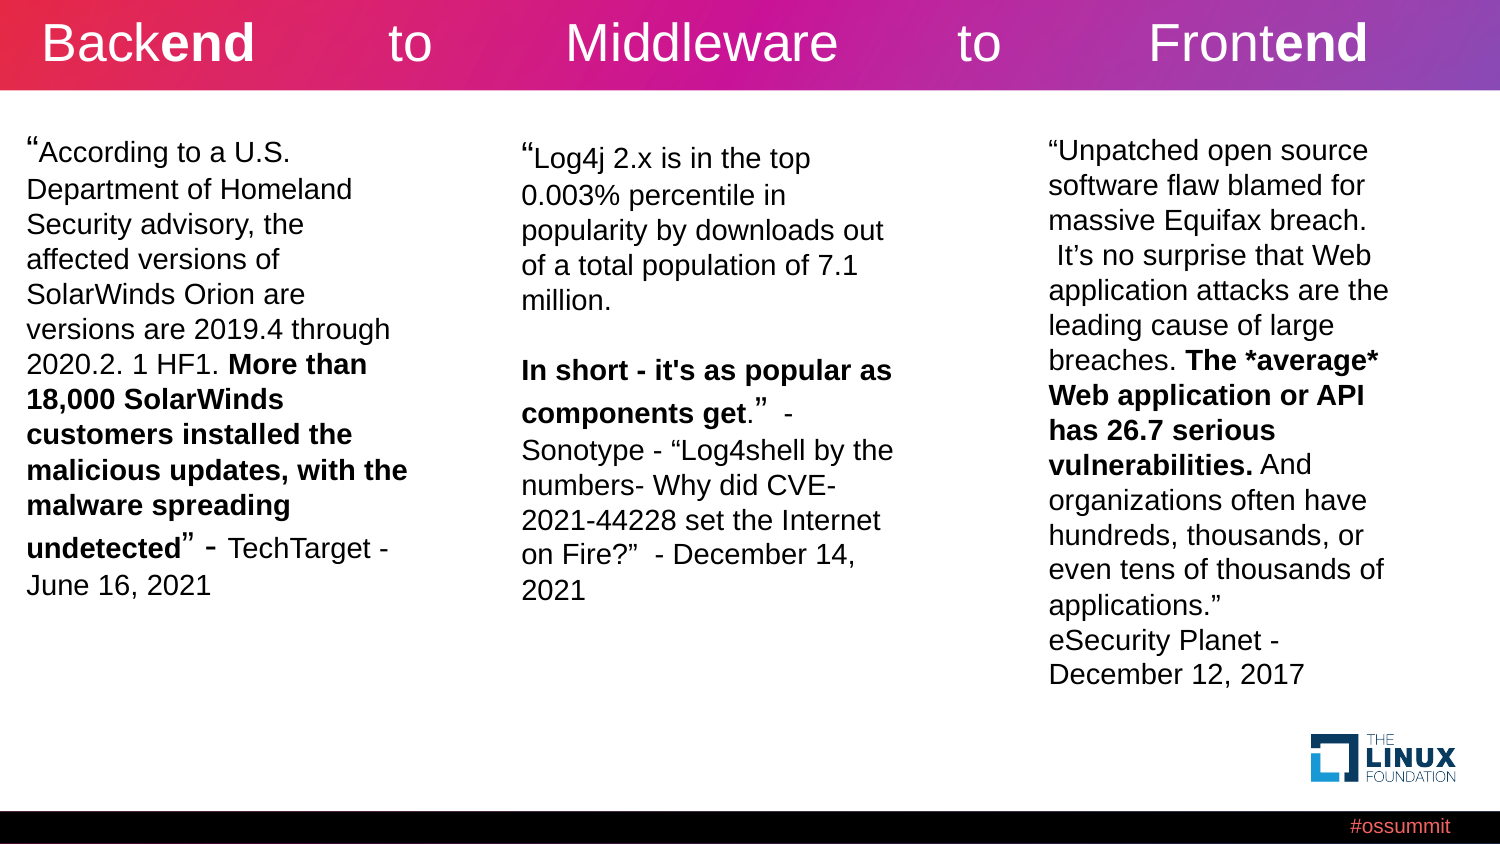

# Backend         to         Middleware        to          Frontend
“Log4j 2.x is in the top 0.003% percentile in popularity by downloads out of a total population of 7.1 million.

In short - it's as popular as components get.”  - Sonotype - “Log4shell by the numbers- Why did CVE-2021-44228 set the Internet on Fire?”  - December 14, 2021
“Unpatched open source software flaw blamed for massive Equifax breach.
 It’s no surprise that Web application attacks are the leading cause of large breaches. The *average* Web application or API has 26.7 serious vulnerabilities. And organizations often have hundreds, thousands, or even tens of thousands of applications.”
eSecurity Planet - December 12, 2017
“According to a U.S. Department of Homeland Security advisory, the affected versions of SolarWinds Orion are versions are 2019.4 through 2020.2. 1 HF1. More than 18,000 SolarWinds customers installed the malicious updates, with the malware spreading undetected” - TechTarget - June 16, 2021